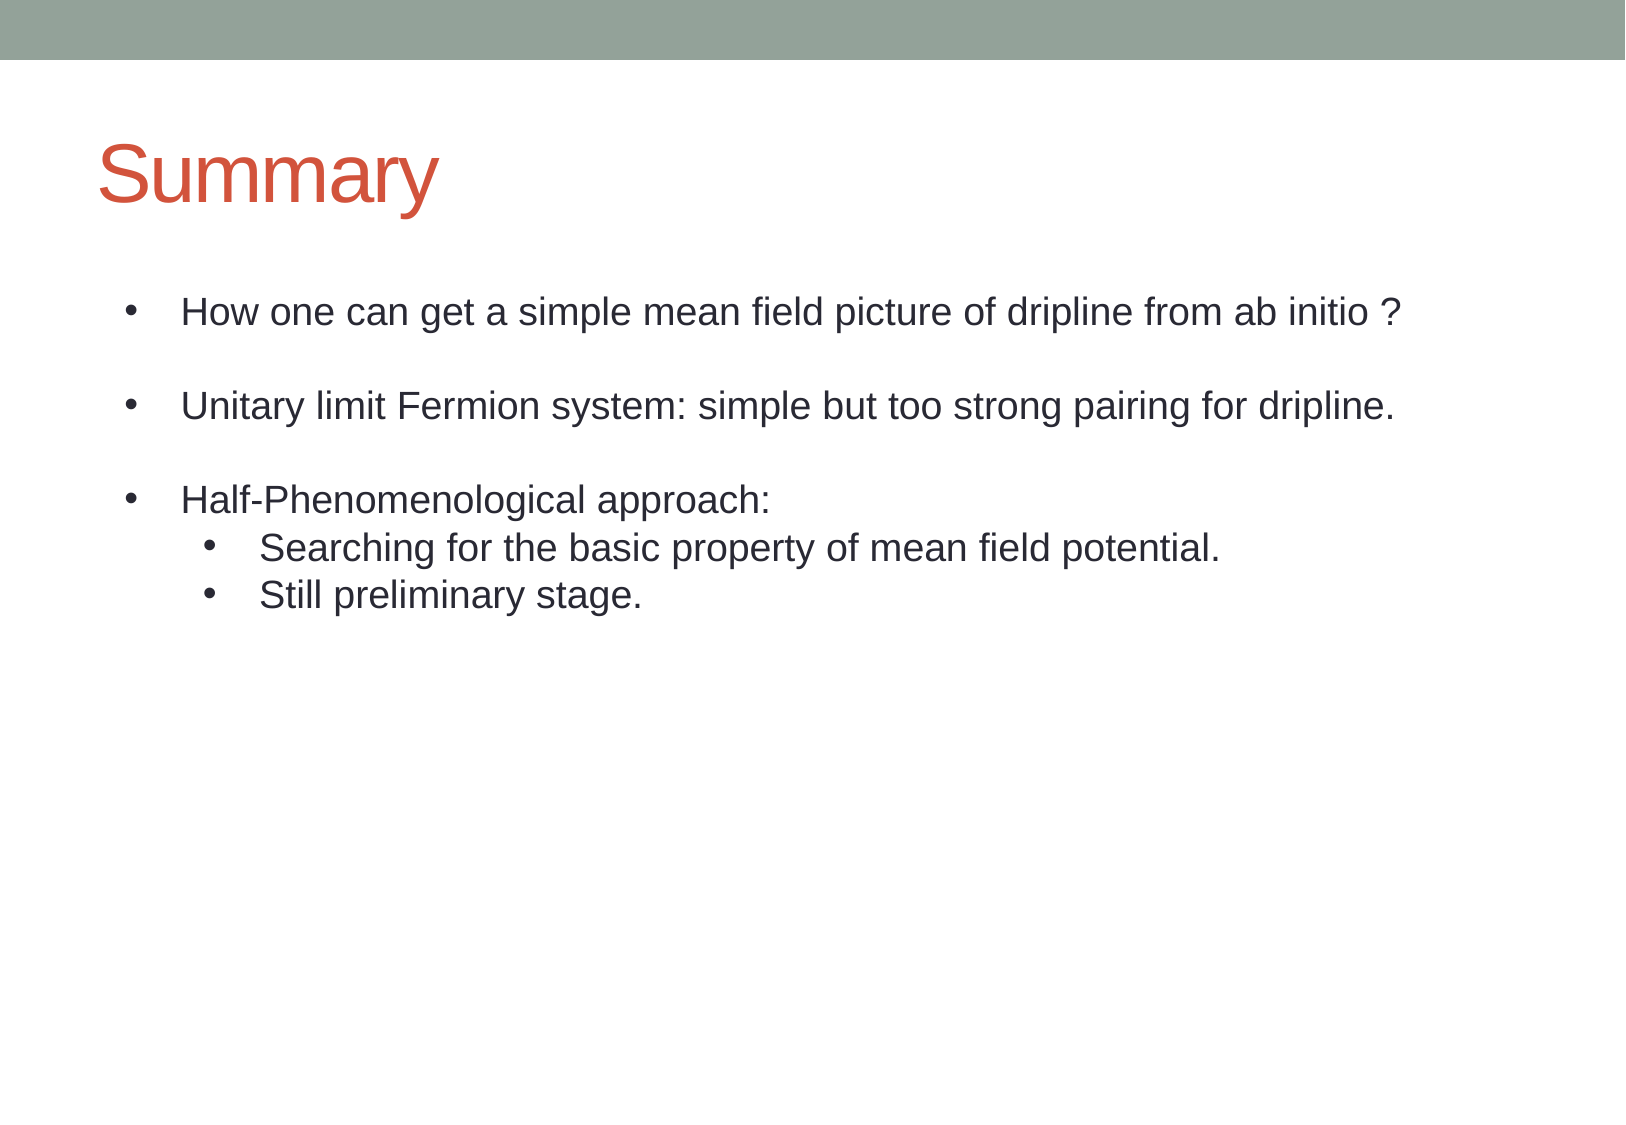

# Summary
How one can get a simple mean field picture of dripline from ab initio ?

Unitary limit Fermion system: simple but too strong pairing for dripline.

Half-Phenomenological approach:
Searching for the basic property of mean field potential.
Still preliminary stage.